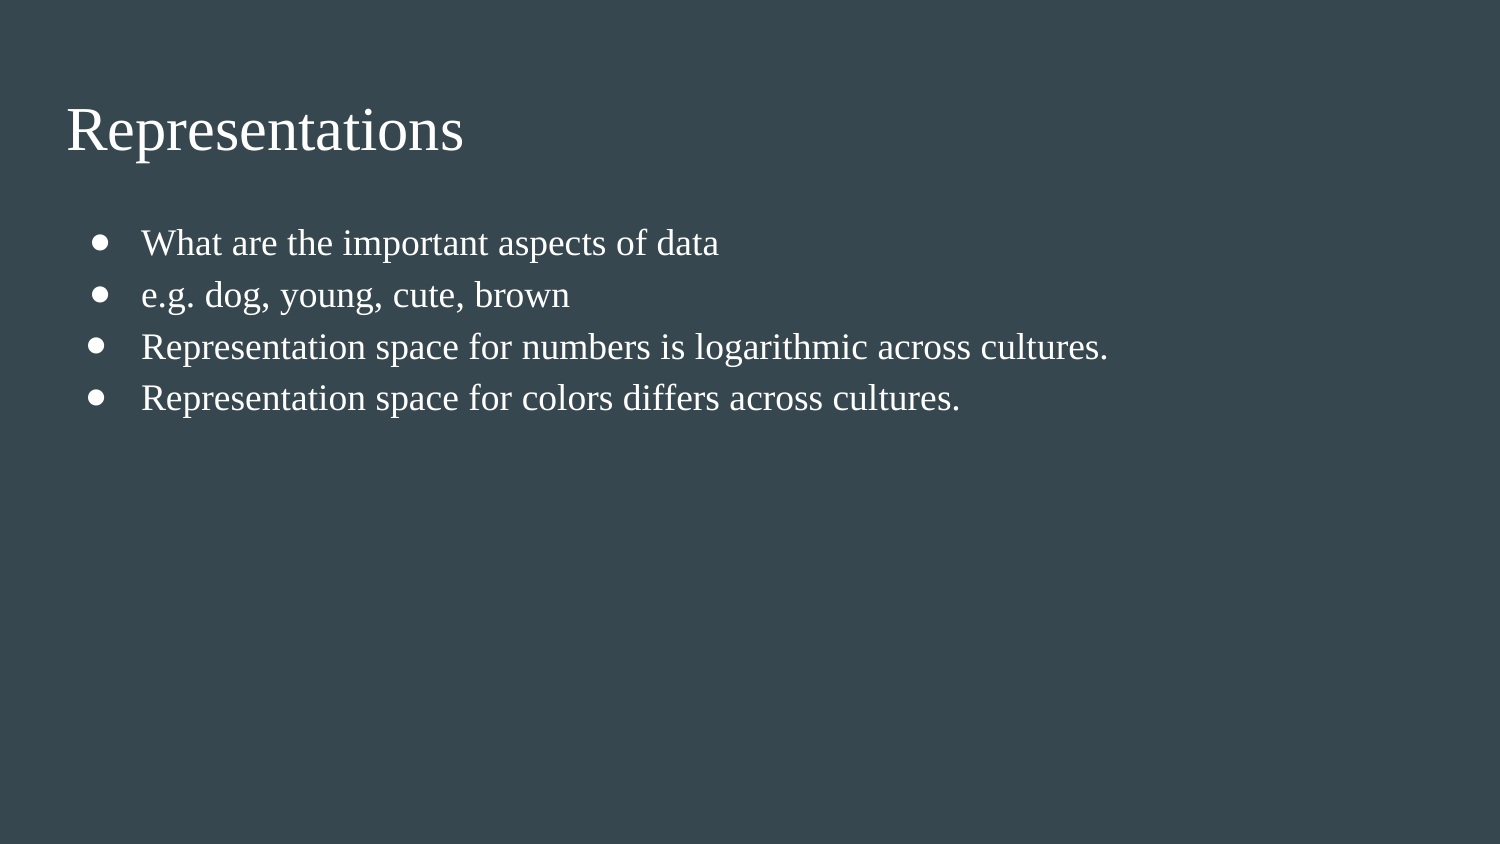

# Representations
What are the important aspects of data
e.g. dog, young, cute, brown
Representation space for numbers is logarithmic across cultures.
Representation space for colors differs across cultures.